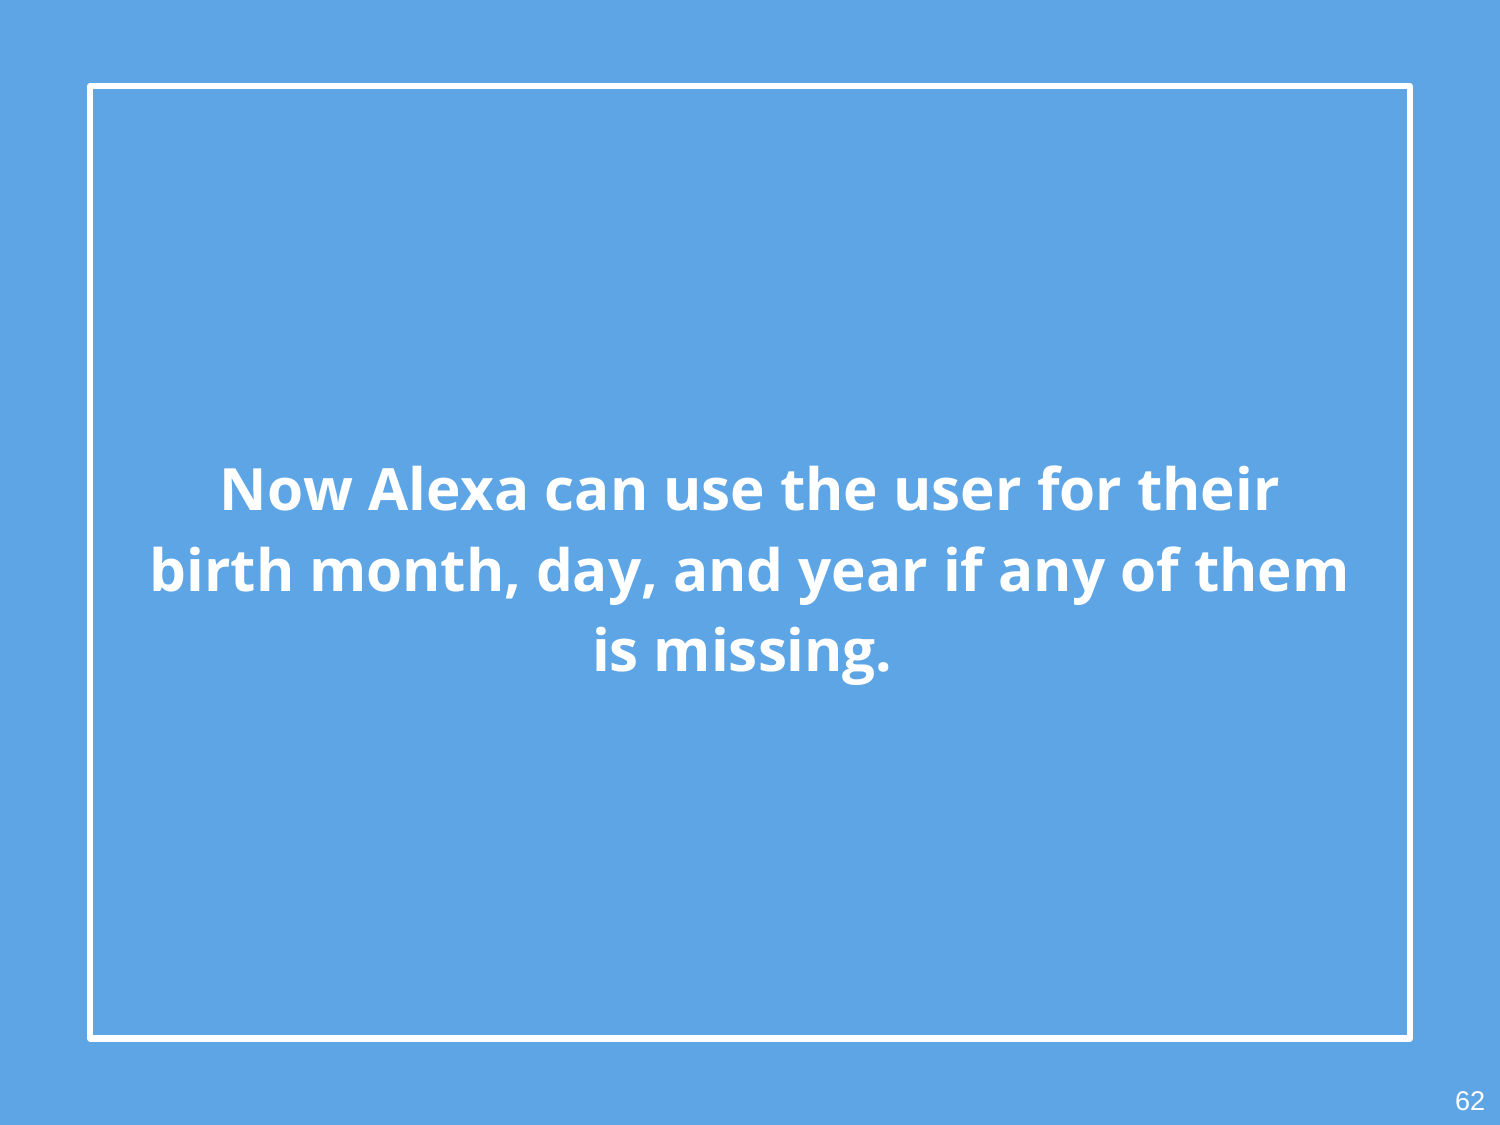

Now Alexa can use the user for their birth month, day, and year if any of them is missing.